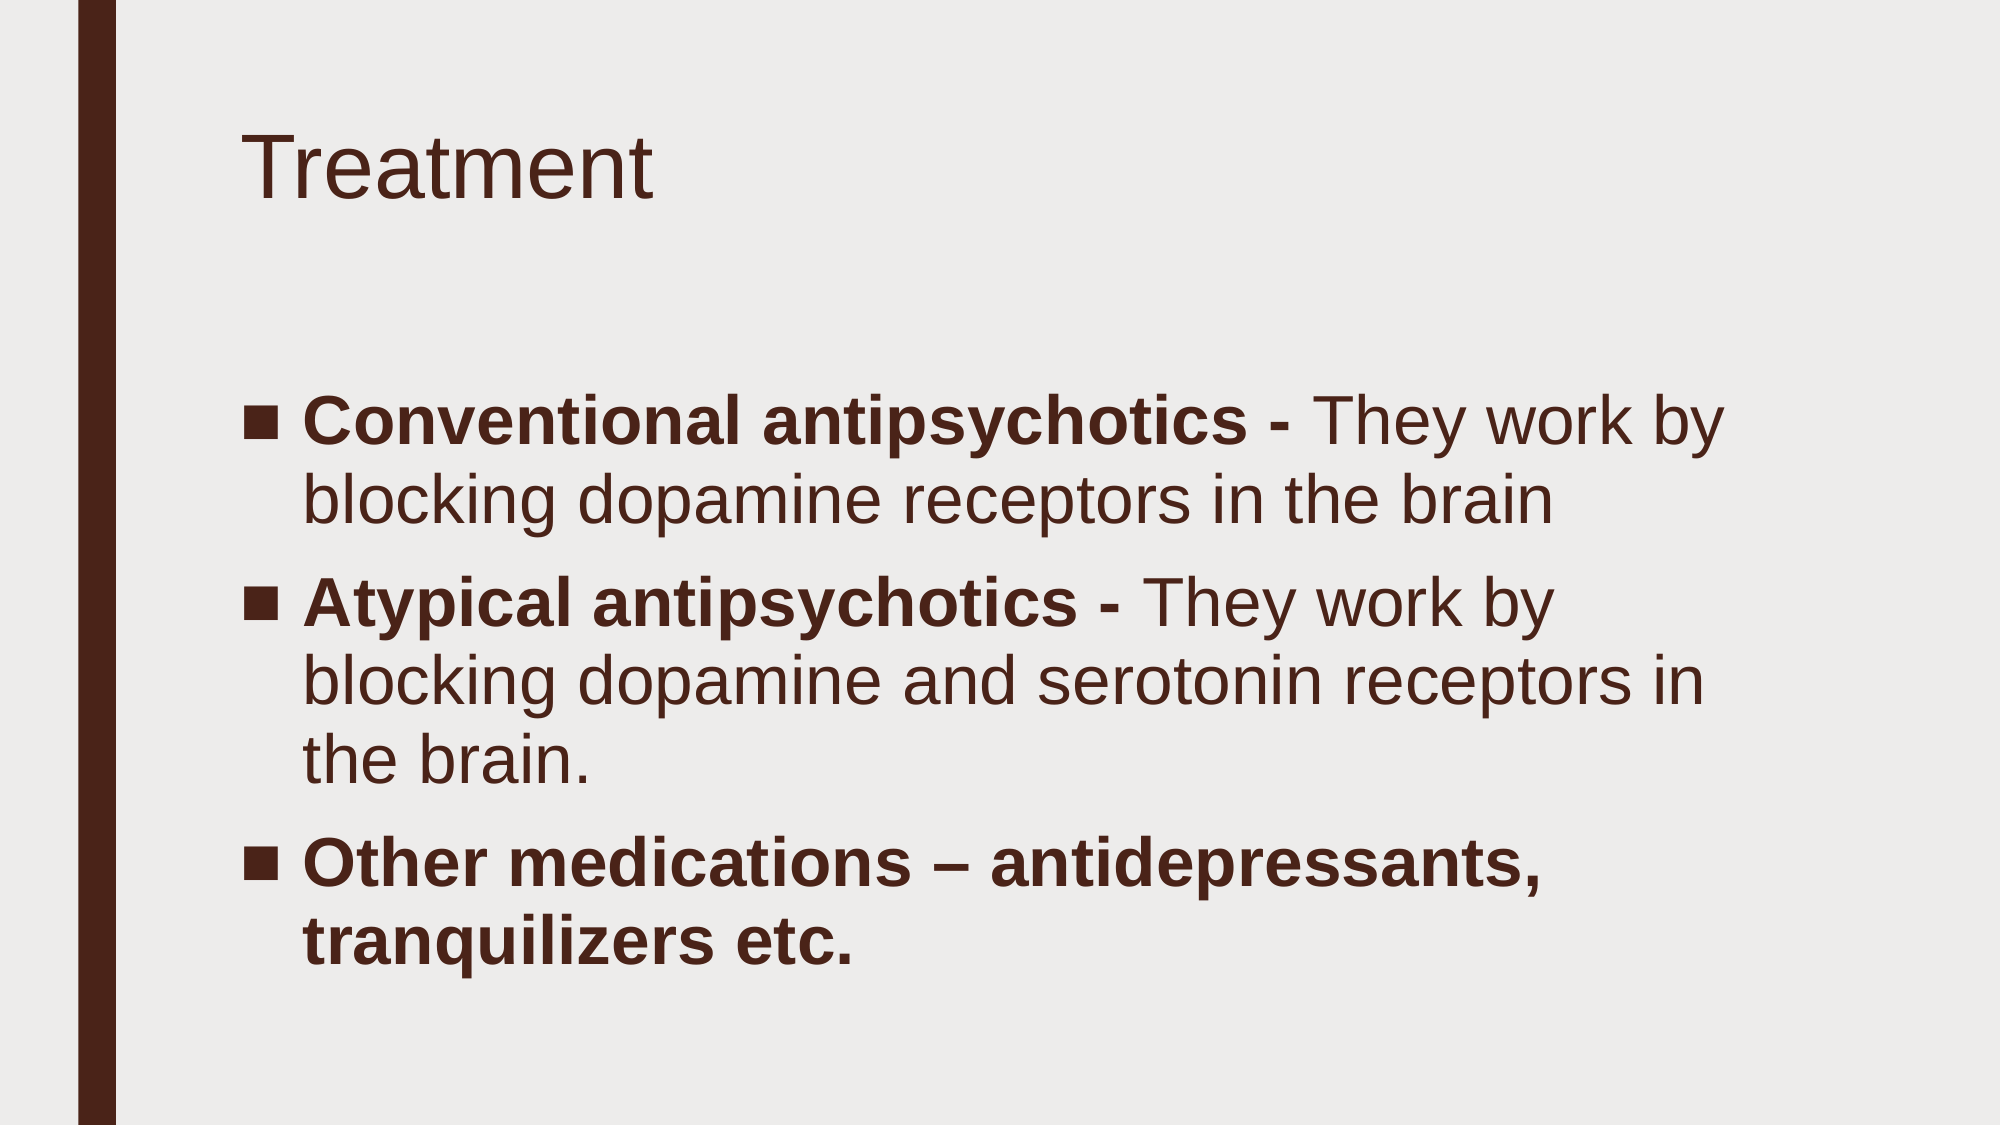

# Treatment
Conventional antipsychotics - They work by blocking dopamine receptors in the brain
Atypical antipsychotics - They work by blocking dopamine and serotonin receptors in the brain.
Other medications – antidepressants, tranquilizers etc.